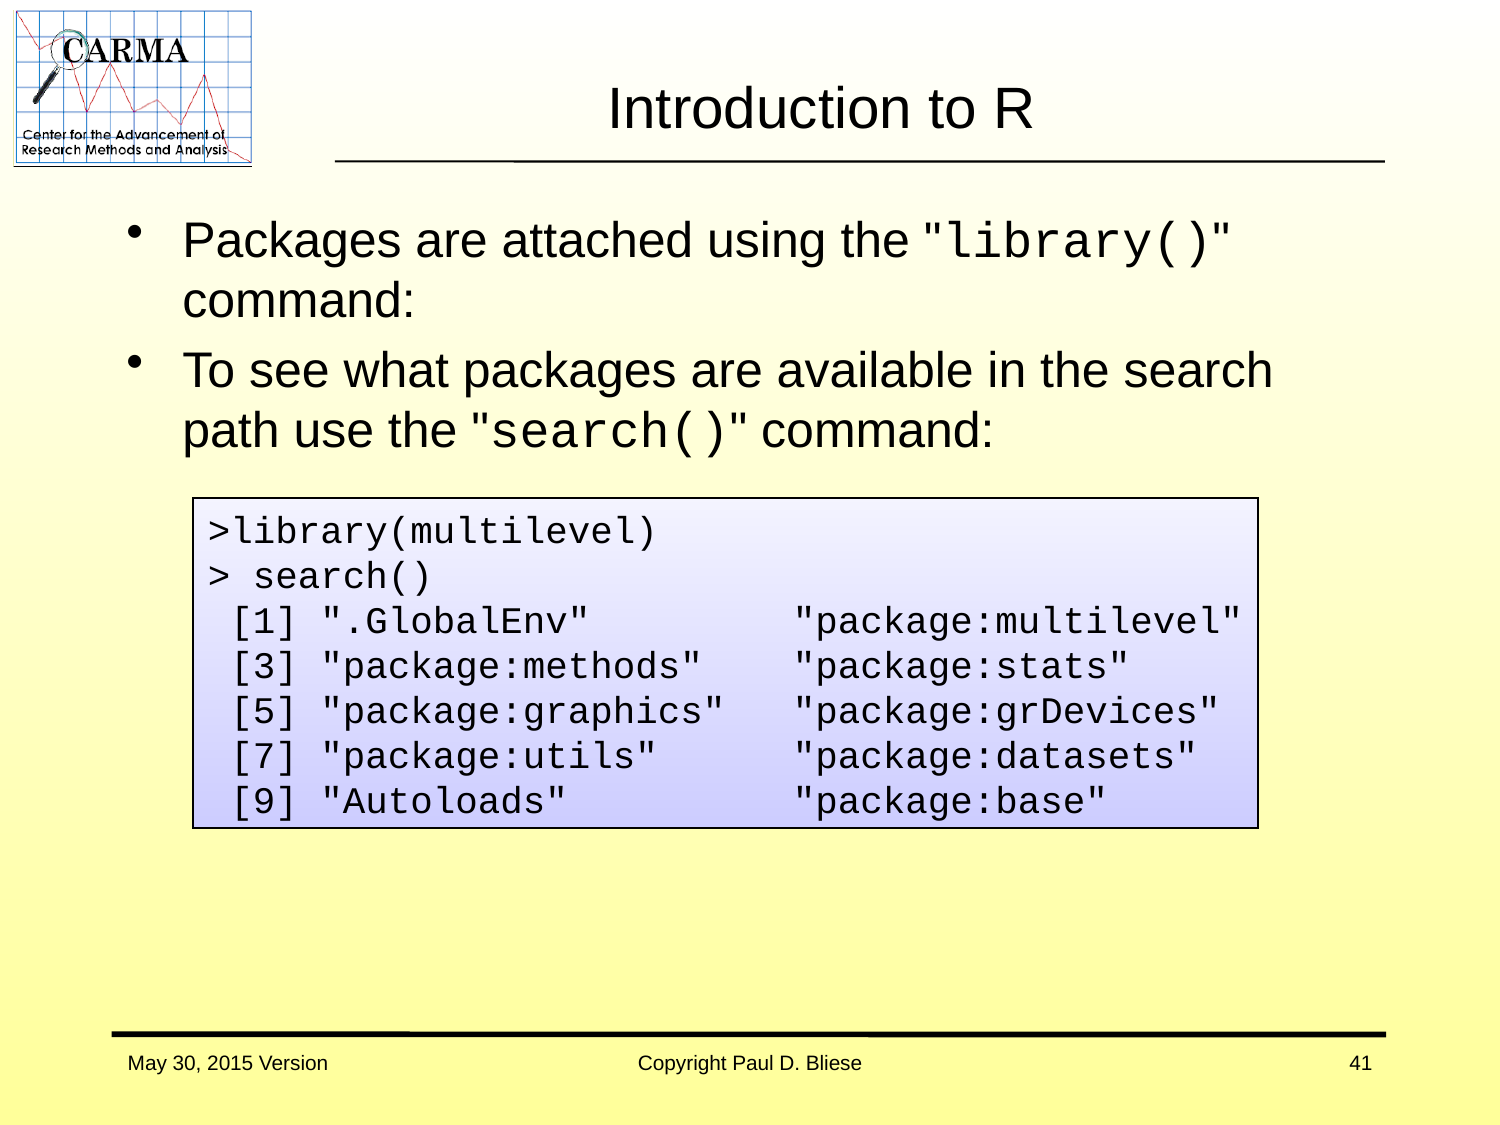

# Introduction to R
Packages are attached using the "library()" command:
To see what packages are available in the search path use the "search()" command:
>library(multilevel)
> search()
 [1] ".GlobalEnv"         "package:multilevel"
 [3] "package:methods"    "package:stats"
 [5] "package:graphics"   "package:grDevices"
 [7] "package:utils"      "package:datasets"
 [9] "Autoloads"          "package:base"
May 30, 2015 Version
Copyright Paul D. Bliese
41